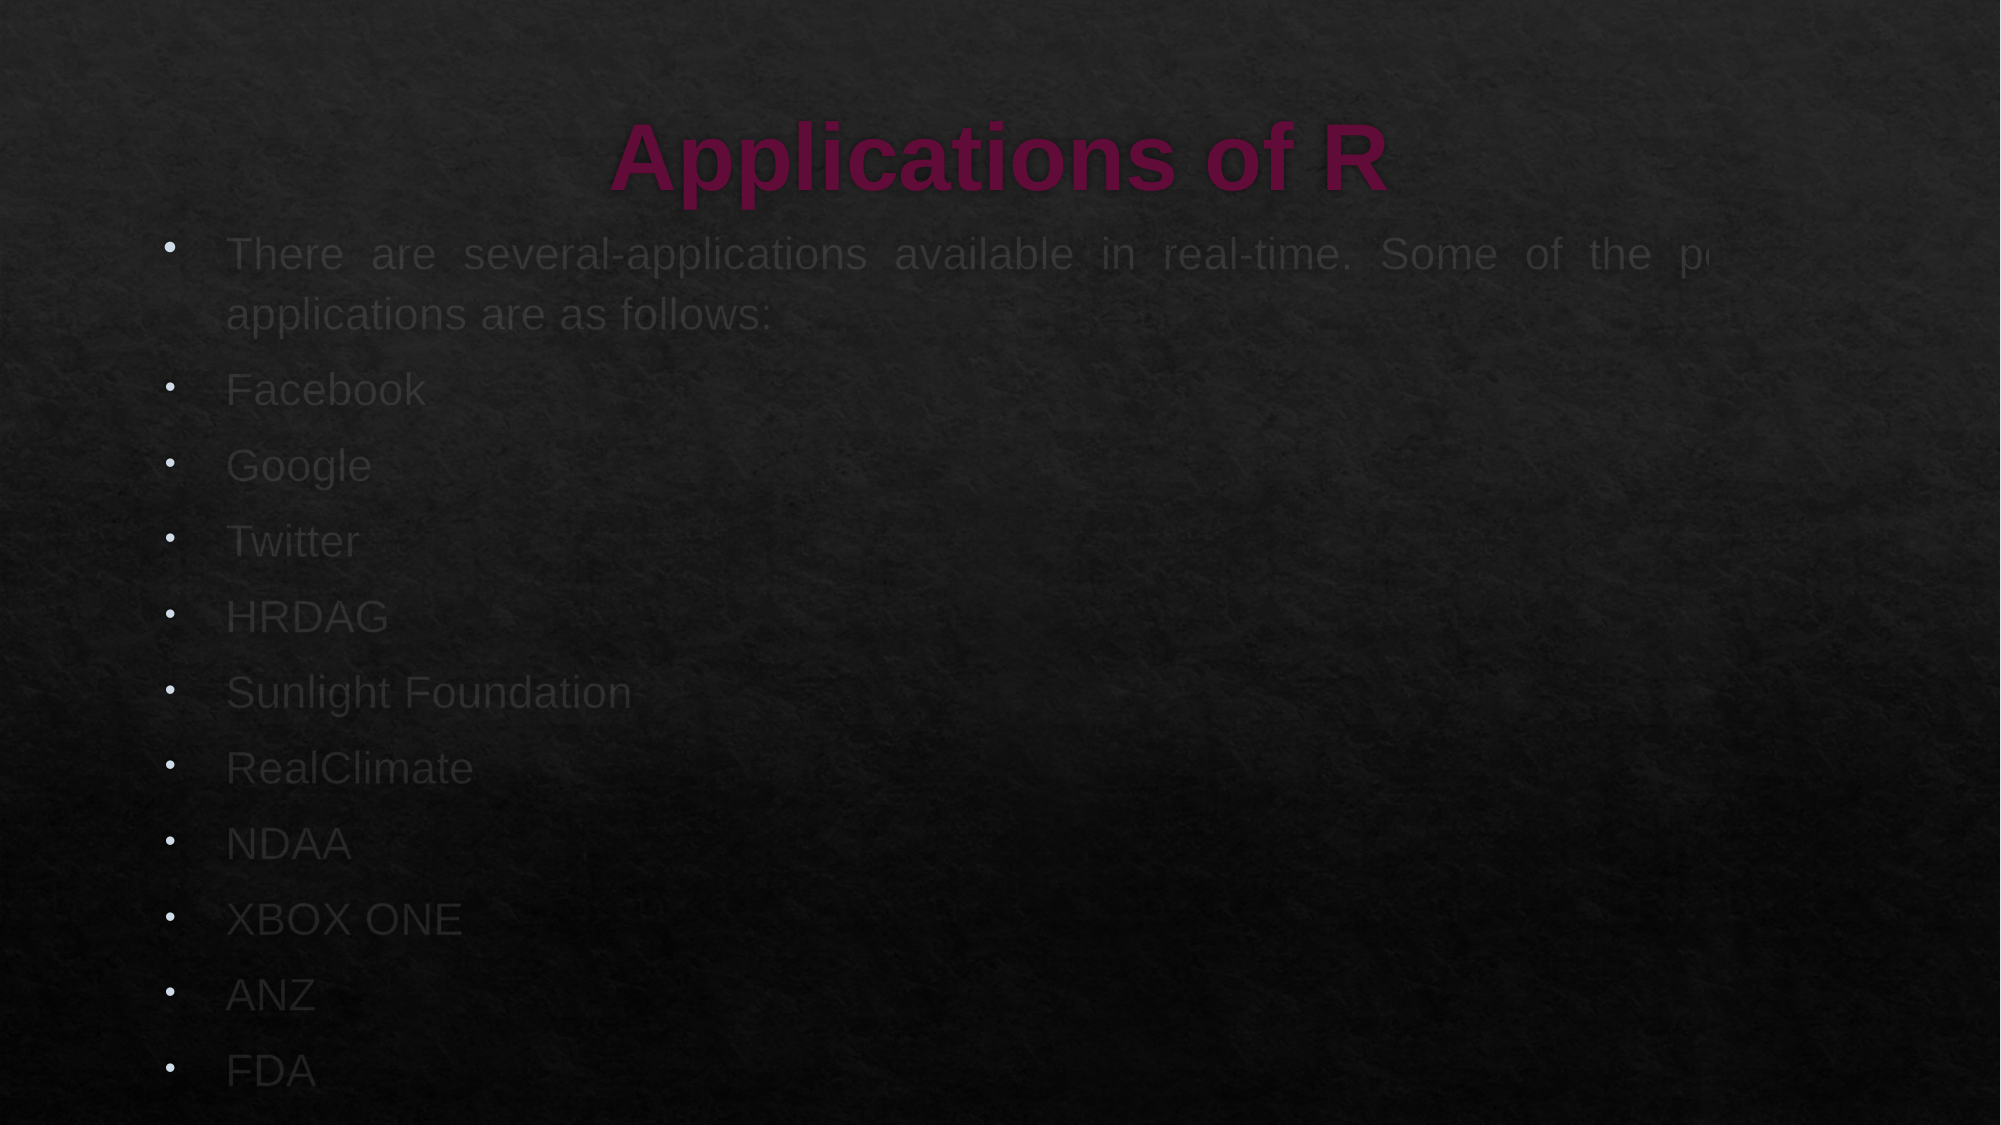

# Applications of R
There are several-applications available in real-time. Some of the popular applications are as follows:
Facebook
Google
Twitter
HRDAG
Sunlight Foundation
RealClimate
NDAA
XBOX ONE
ANZ
FDA